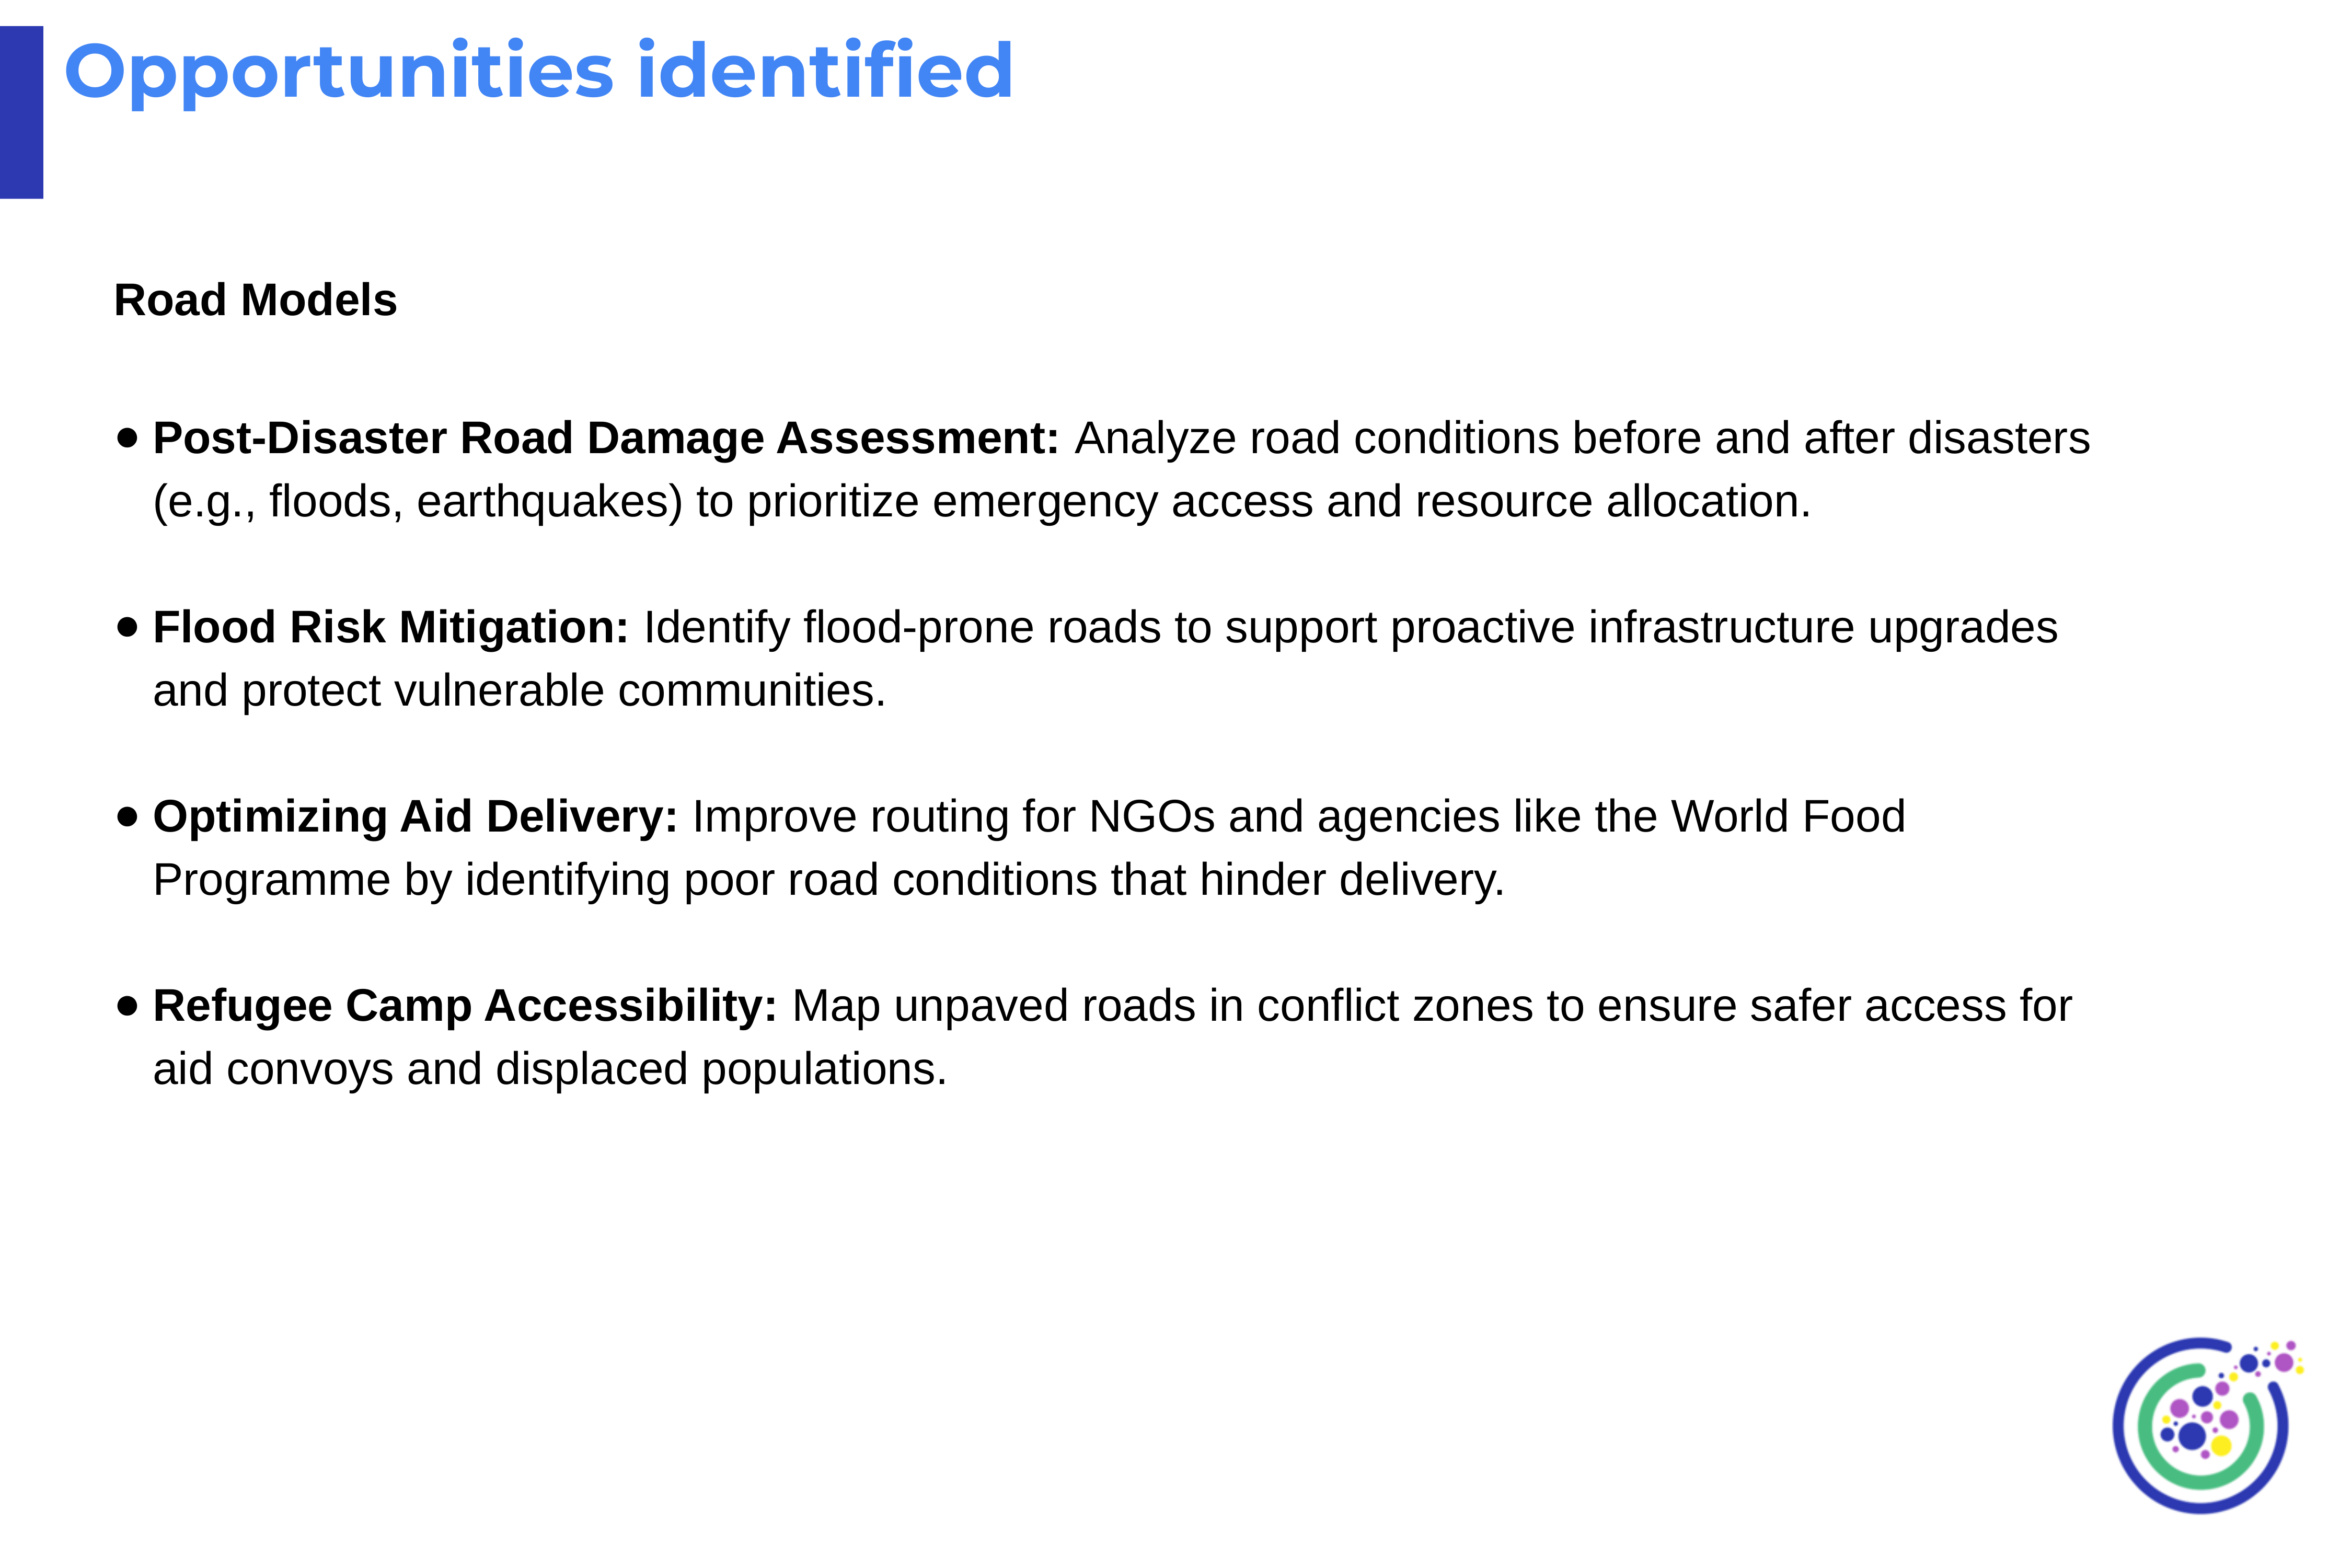

Opportunities identified

Road Models
Post-Disaster Road Damage Assessment: Analyze road conditions before and after disasters (e.g., floods, earthquakes) to prioritize emergency access and resource allocation.
Flood Risk Mitigation: Identify flood-prone roads to support proactive infrastructure upgrades and protect vulnerable communities.
Optimizing Aid Delivery: Improve routing for NGOs and agencies like the World Food Programme by identifying poor road conditions that hinder delivery.
Refugee Camp Accessibility: Map unpaved roads in conflict zones to ensure safer access for aid convoys and displaced populations.